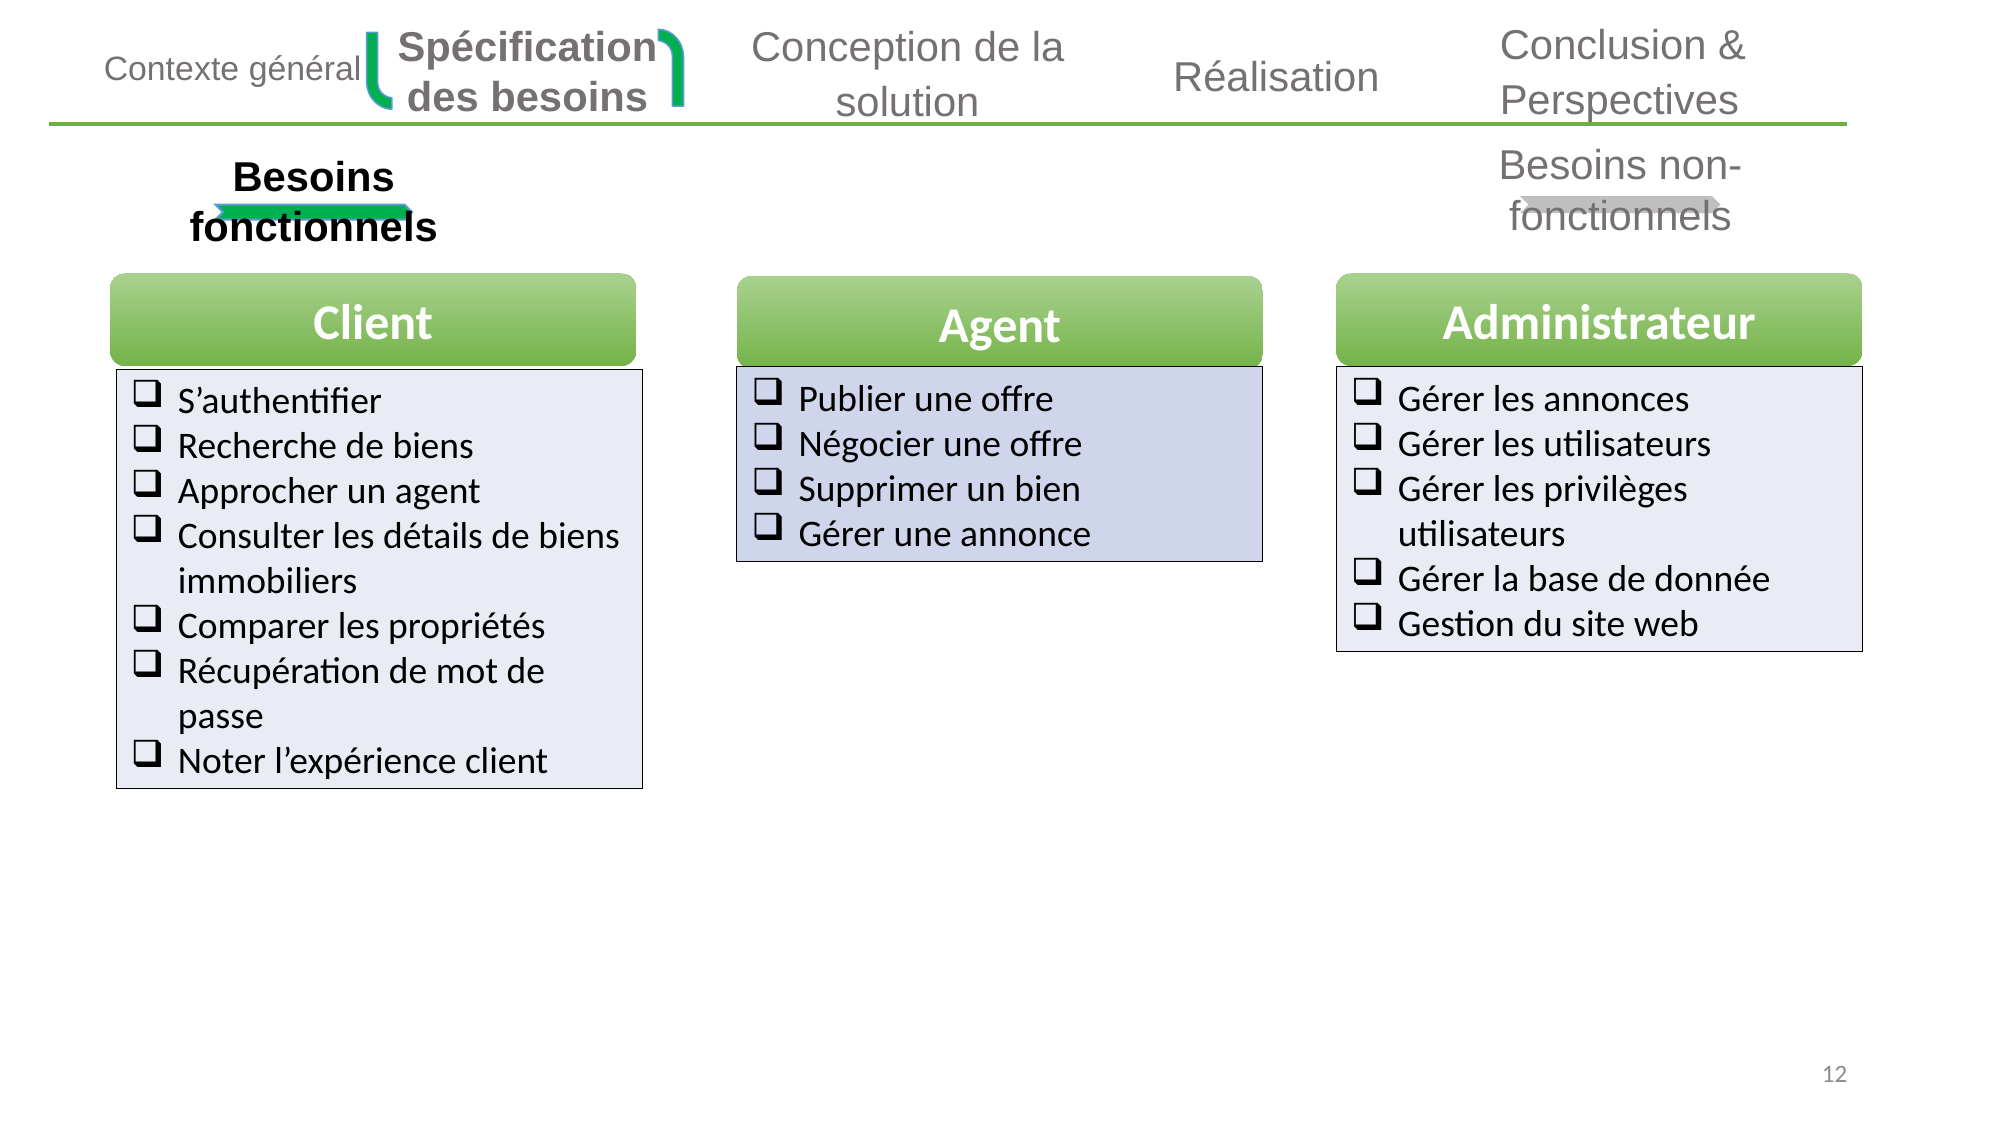

Conclusion & Perspectives

Spécification des besoins
Conception de la solution
Contexte général
Réalisation
Besoins non-fonctionnels
Besoins fonctionnels

Client
Administrateur
Agent
Publier une offre
Négocier une offre
Supprimer un bien
Gérer une annonce
Gérer les annonces
Gérer les utilisateurs
Gérer les privilèges utilisateurs
Gérer la base de donnée
Gestion du site web
S’authentifier
Recherche de biens
Approcher un agent
Consulter les détails de biens immobiliers
Comparer les propriétés
Récupération de mot de passe
Noter l’expérience client
12